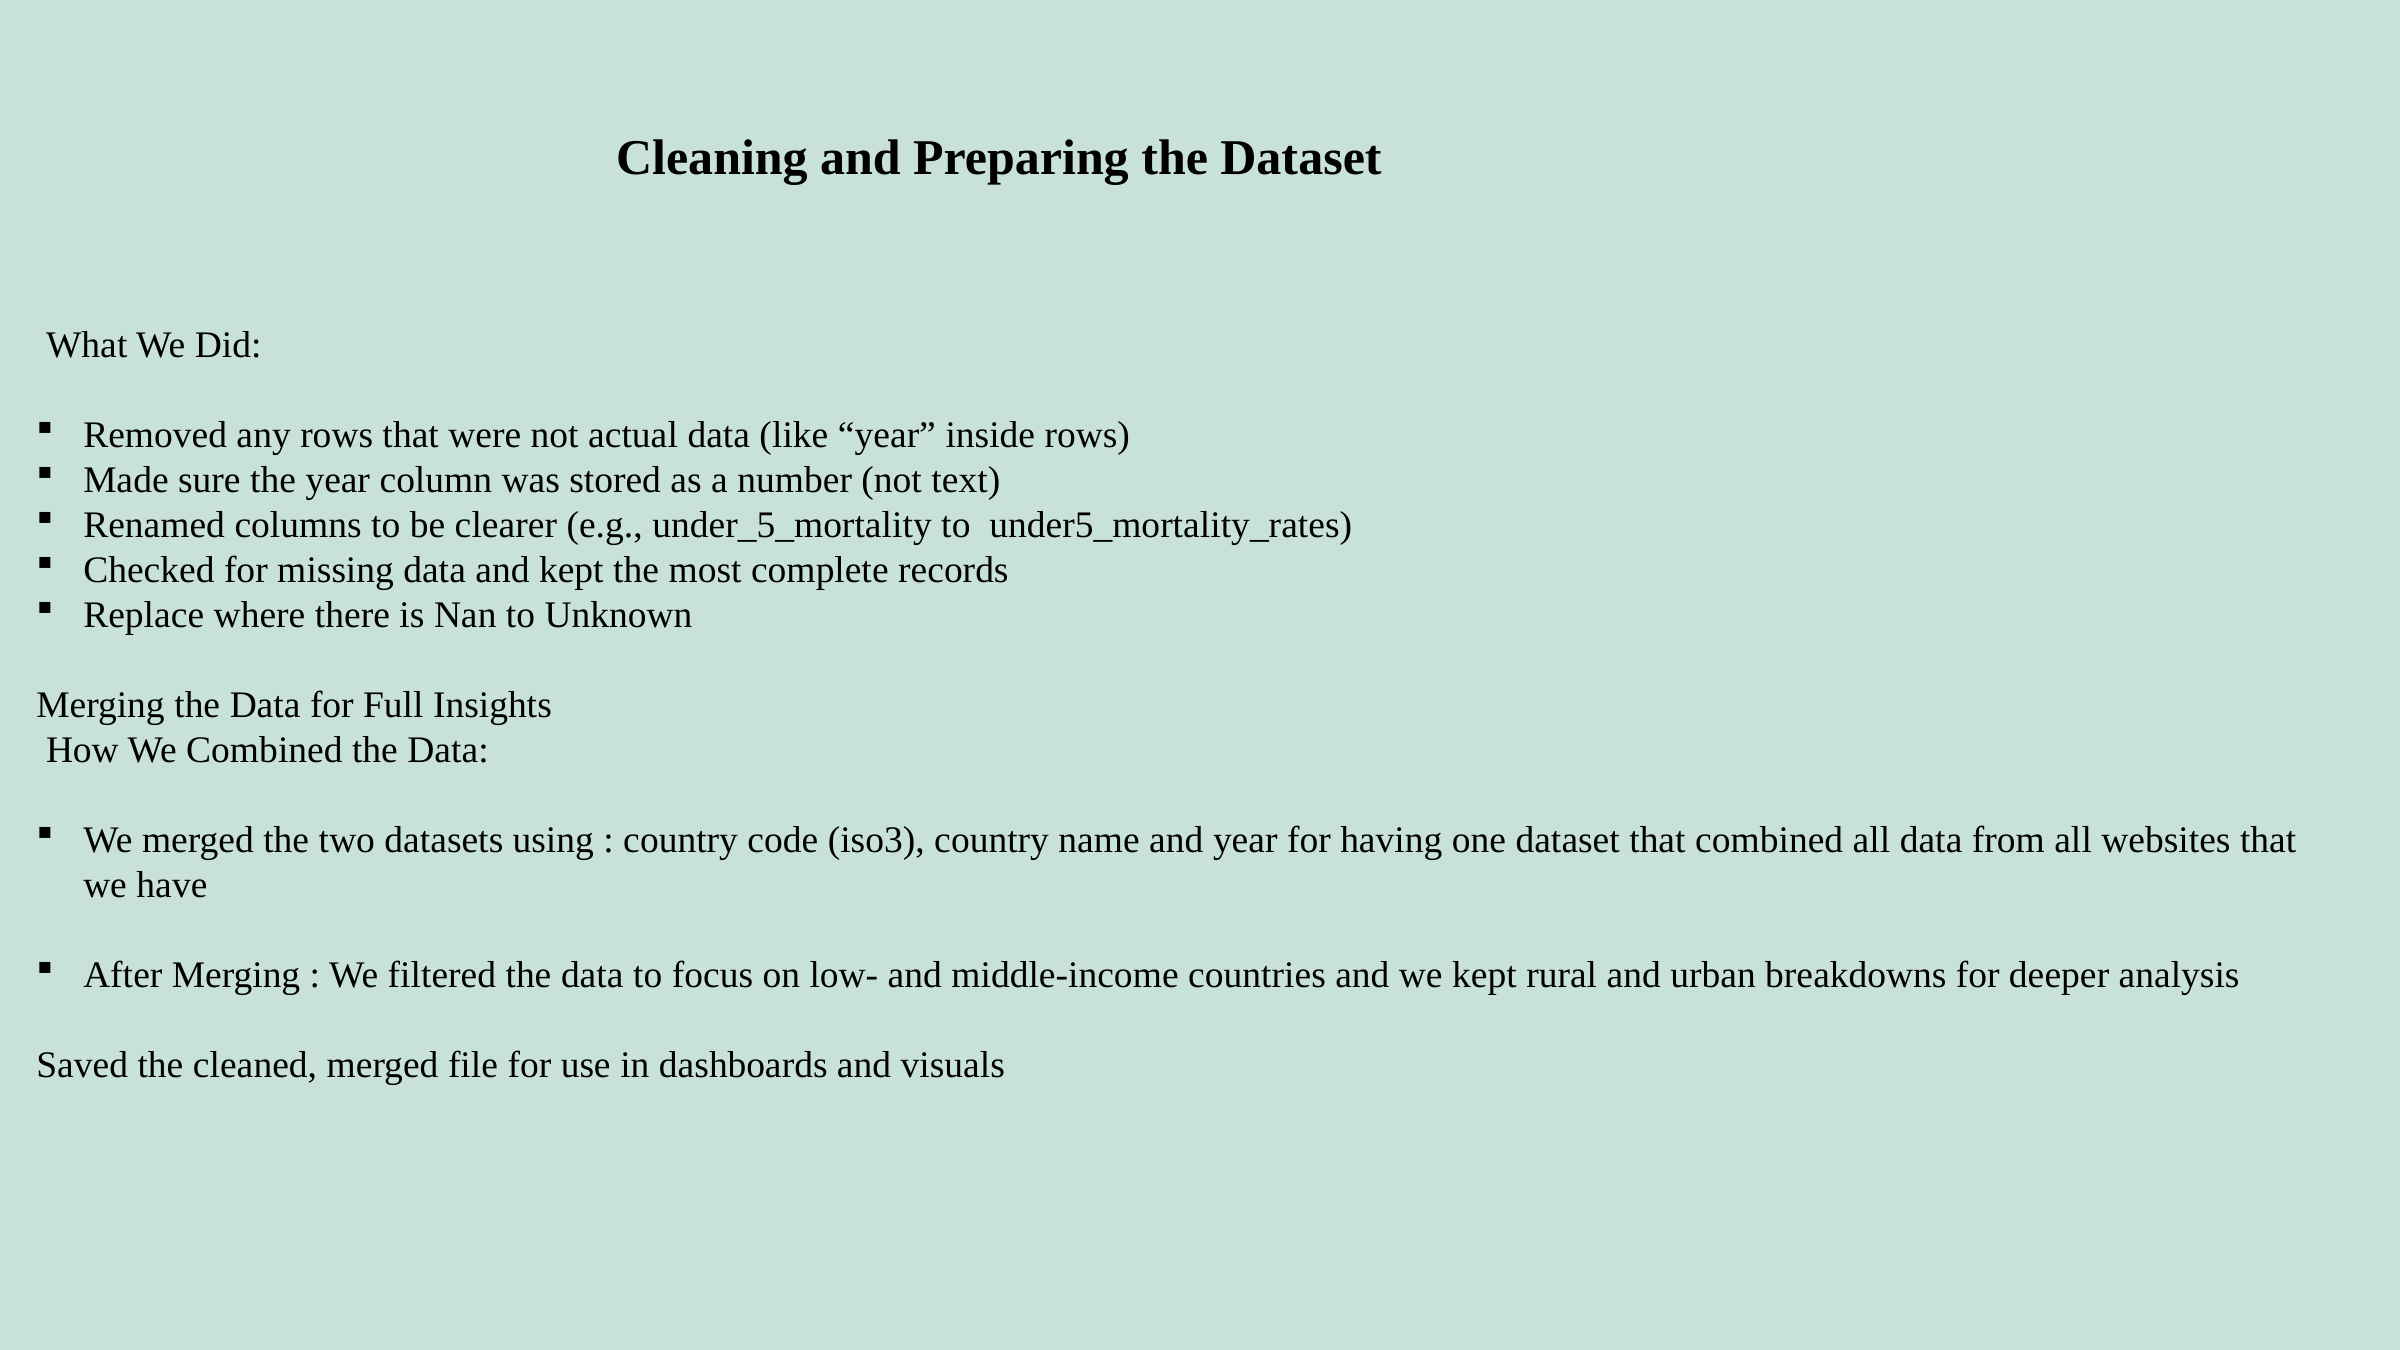

Cleaning and Preparing the Dataset

 What We Did:

Removed any rows that were not actual data (like “year” inside rows)
Made sure the year column was stored as a number (not text)
Renamed columns to be clearer (e.g., under_5_mortality to  under5_mortality_rates)
Checked for missing data and kept the most complete records
Replace where there is Nan to Unknown

Merging the Data for Full Insights
 How We Combined the Data:

We merged the two datasets using : country code (iso3), country name and year for having one dataset that combined all data from all websites that we have

After Merging : We filtered the data to focus on low- and middle-income countries and we kept rural and urban breakdowns for deeper analysis

Saved the cleaned, merged file for use in dashboards and visuals